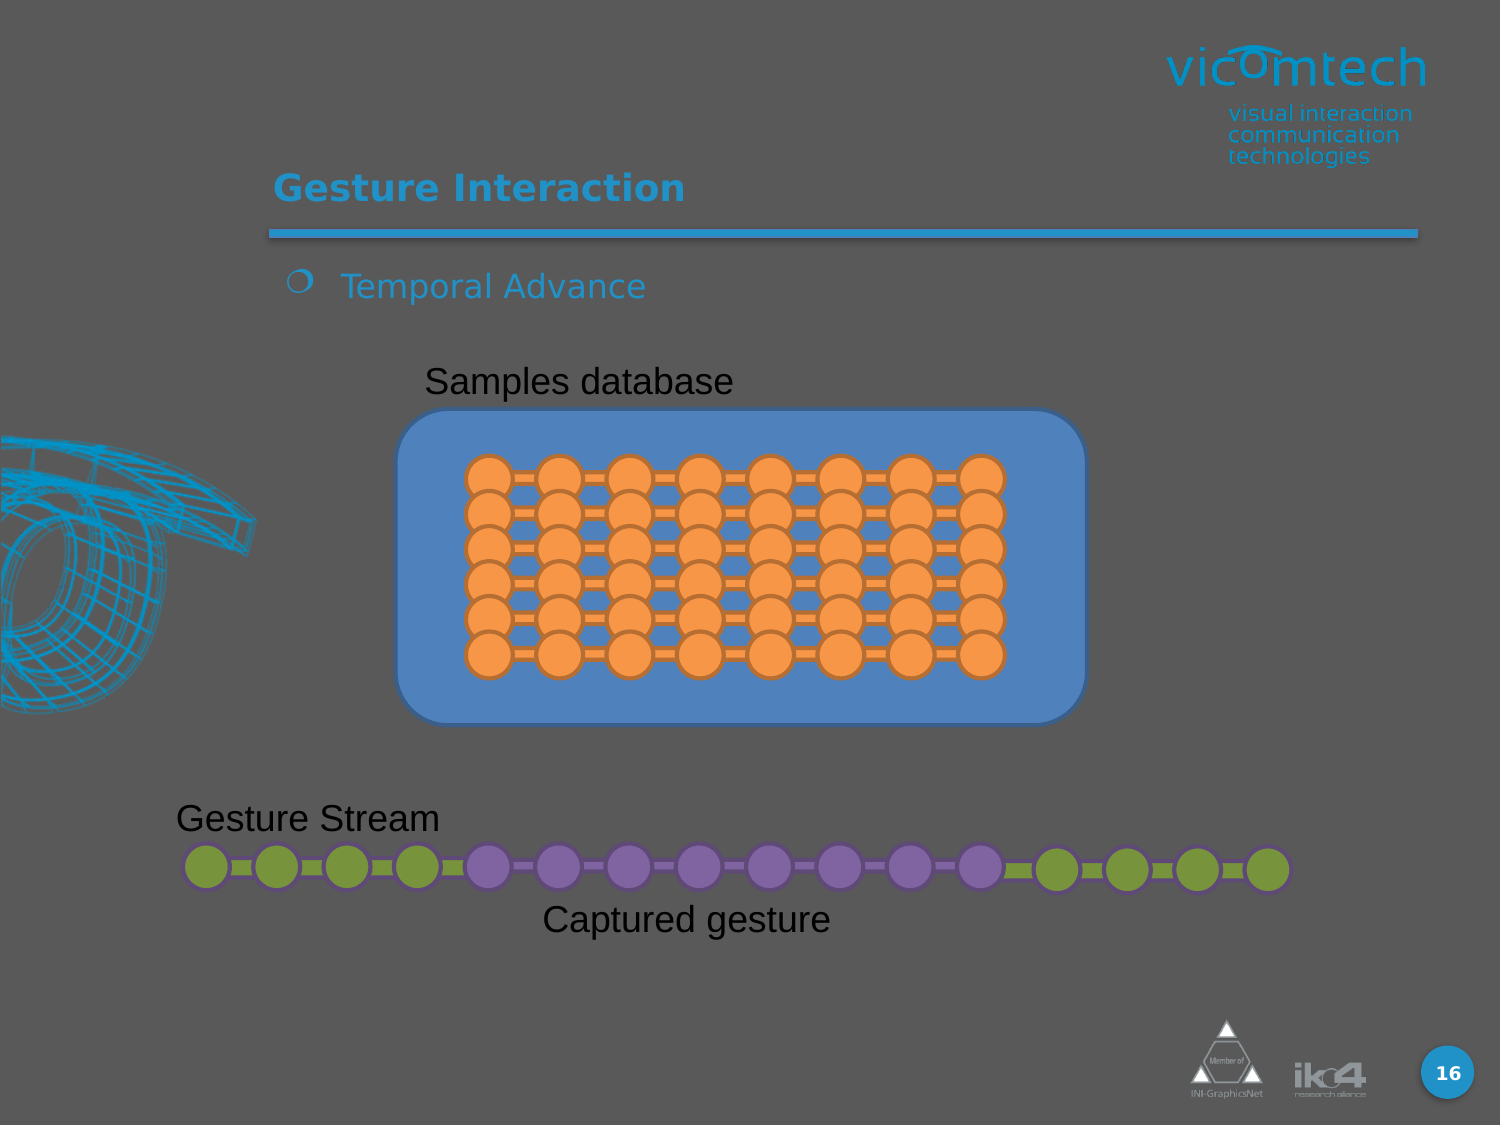

# Gesture Interaction
Temporal Advance
Samples database

Gesture Stream

Captured gesture
16